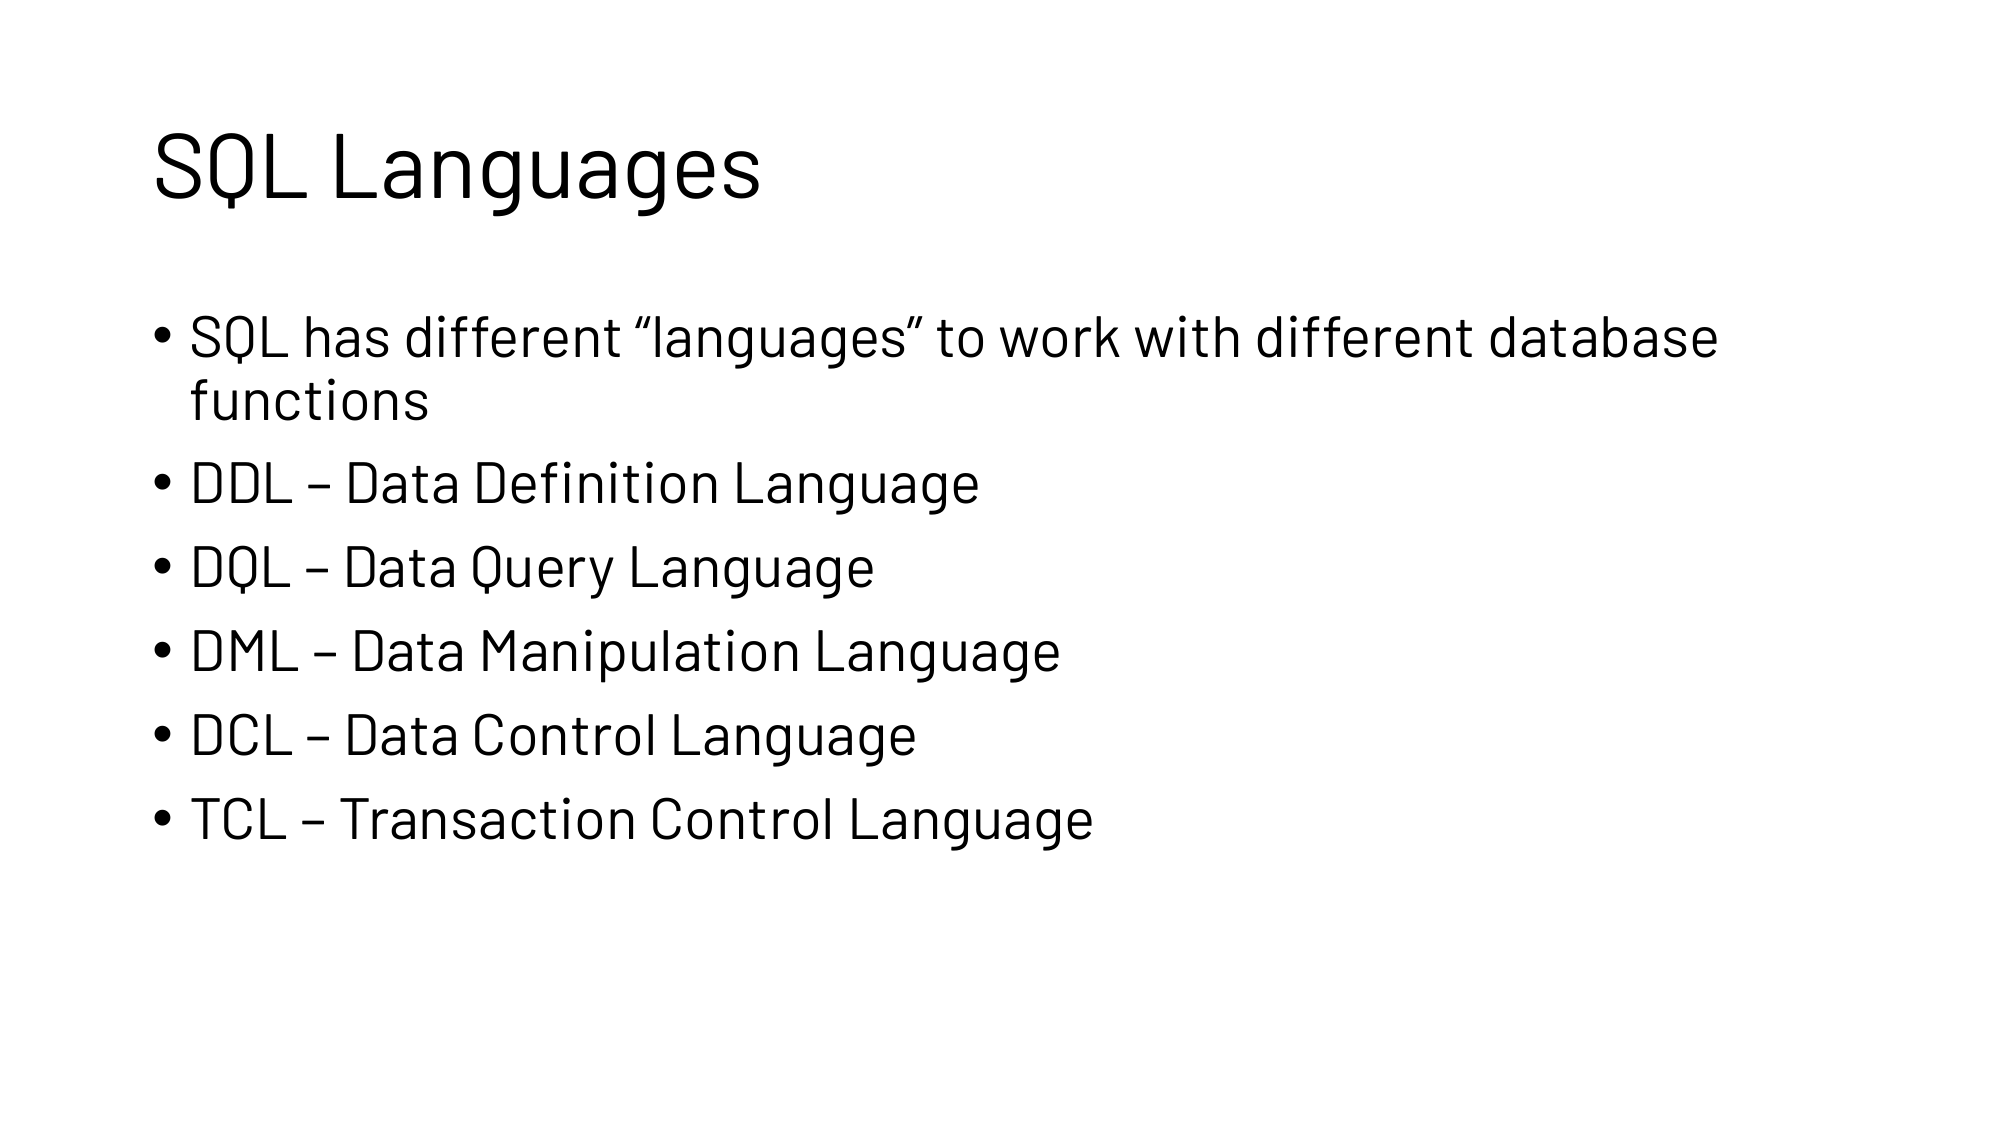

# SQL Languages
SQL has different “languages” to work with different database functions
DDL – Data Definition Language
DQL – Data Query Language
DML – Data Manipulation Language
DCL – Data Control Language
TCL – Transaction Control Language